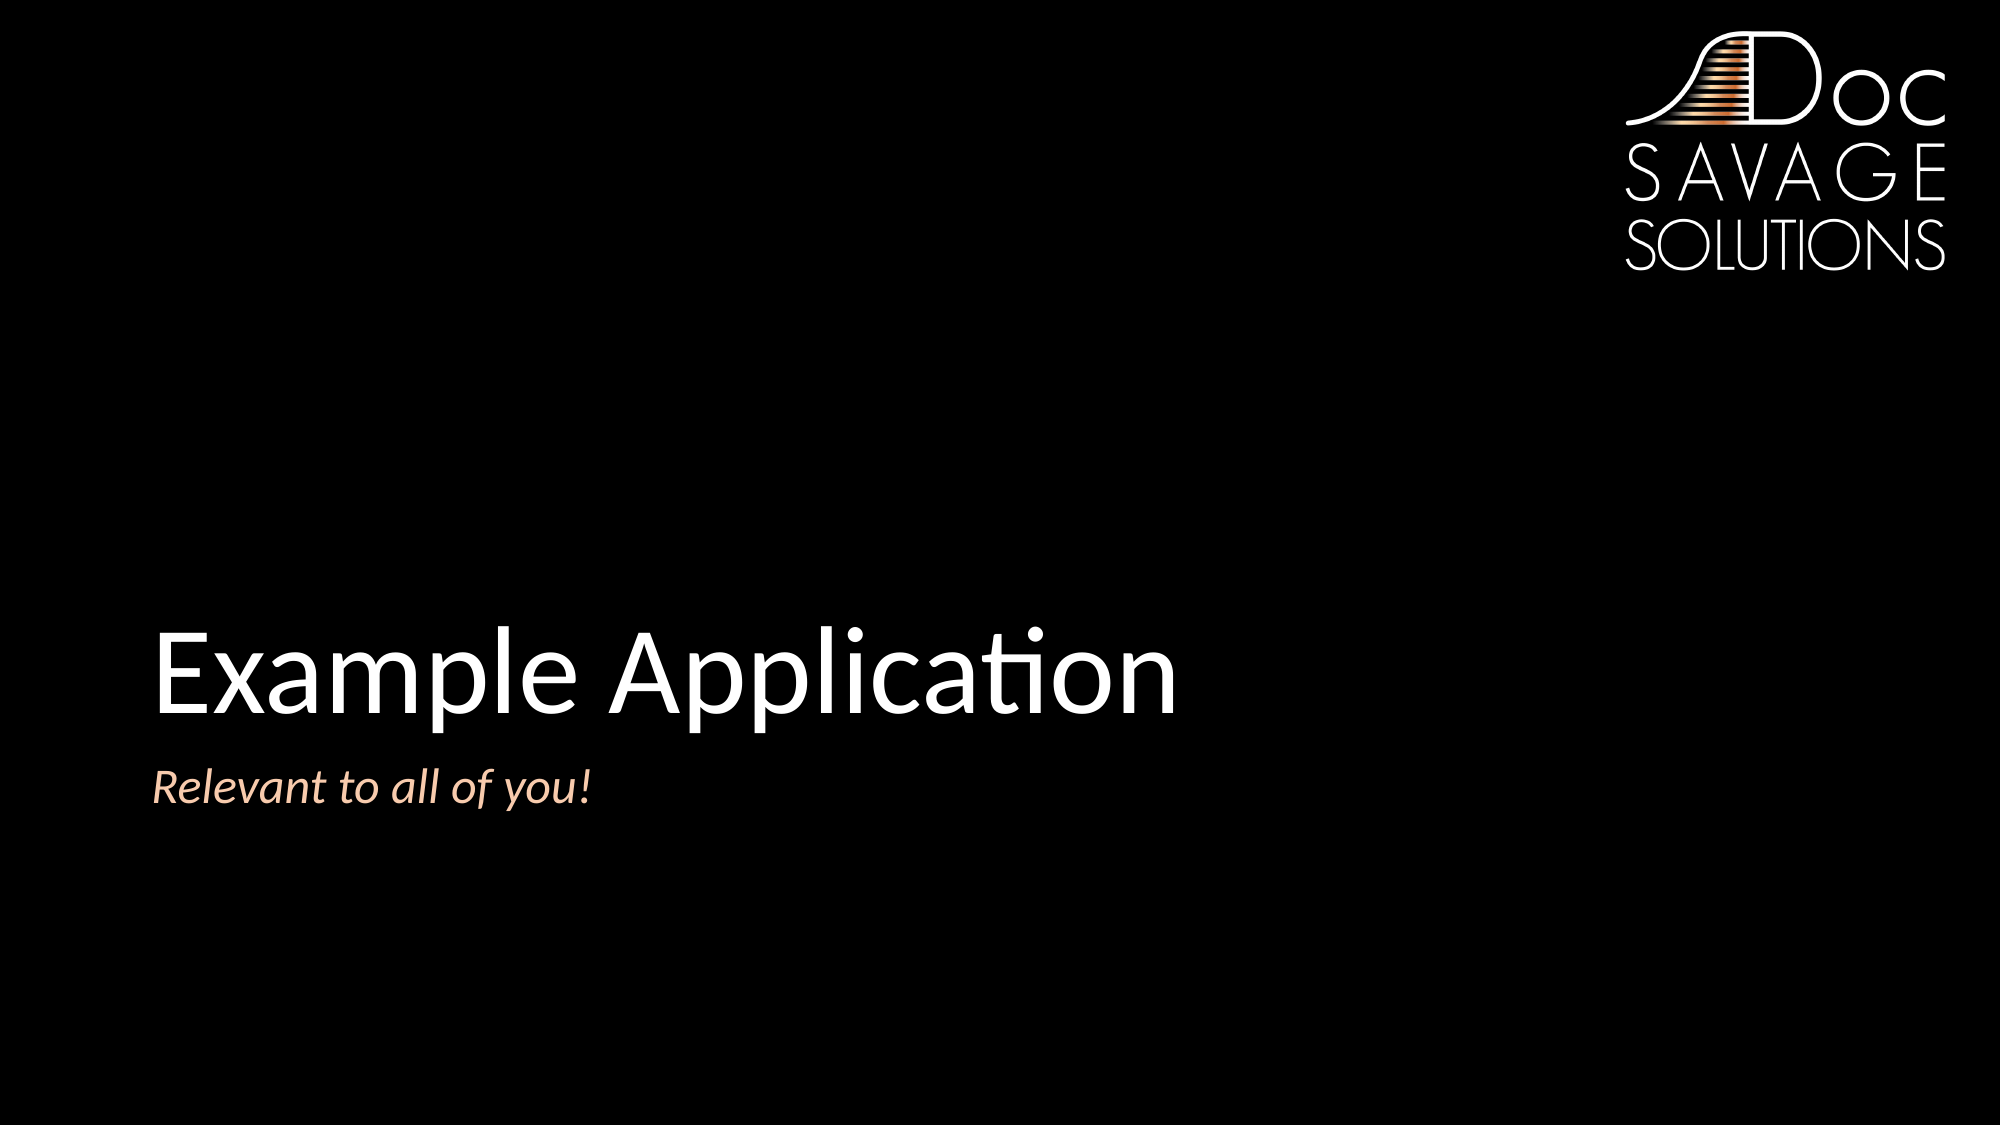

# Example Application
Relevant to all of you!